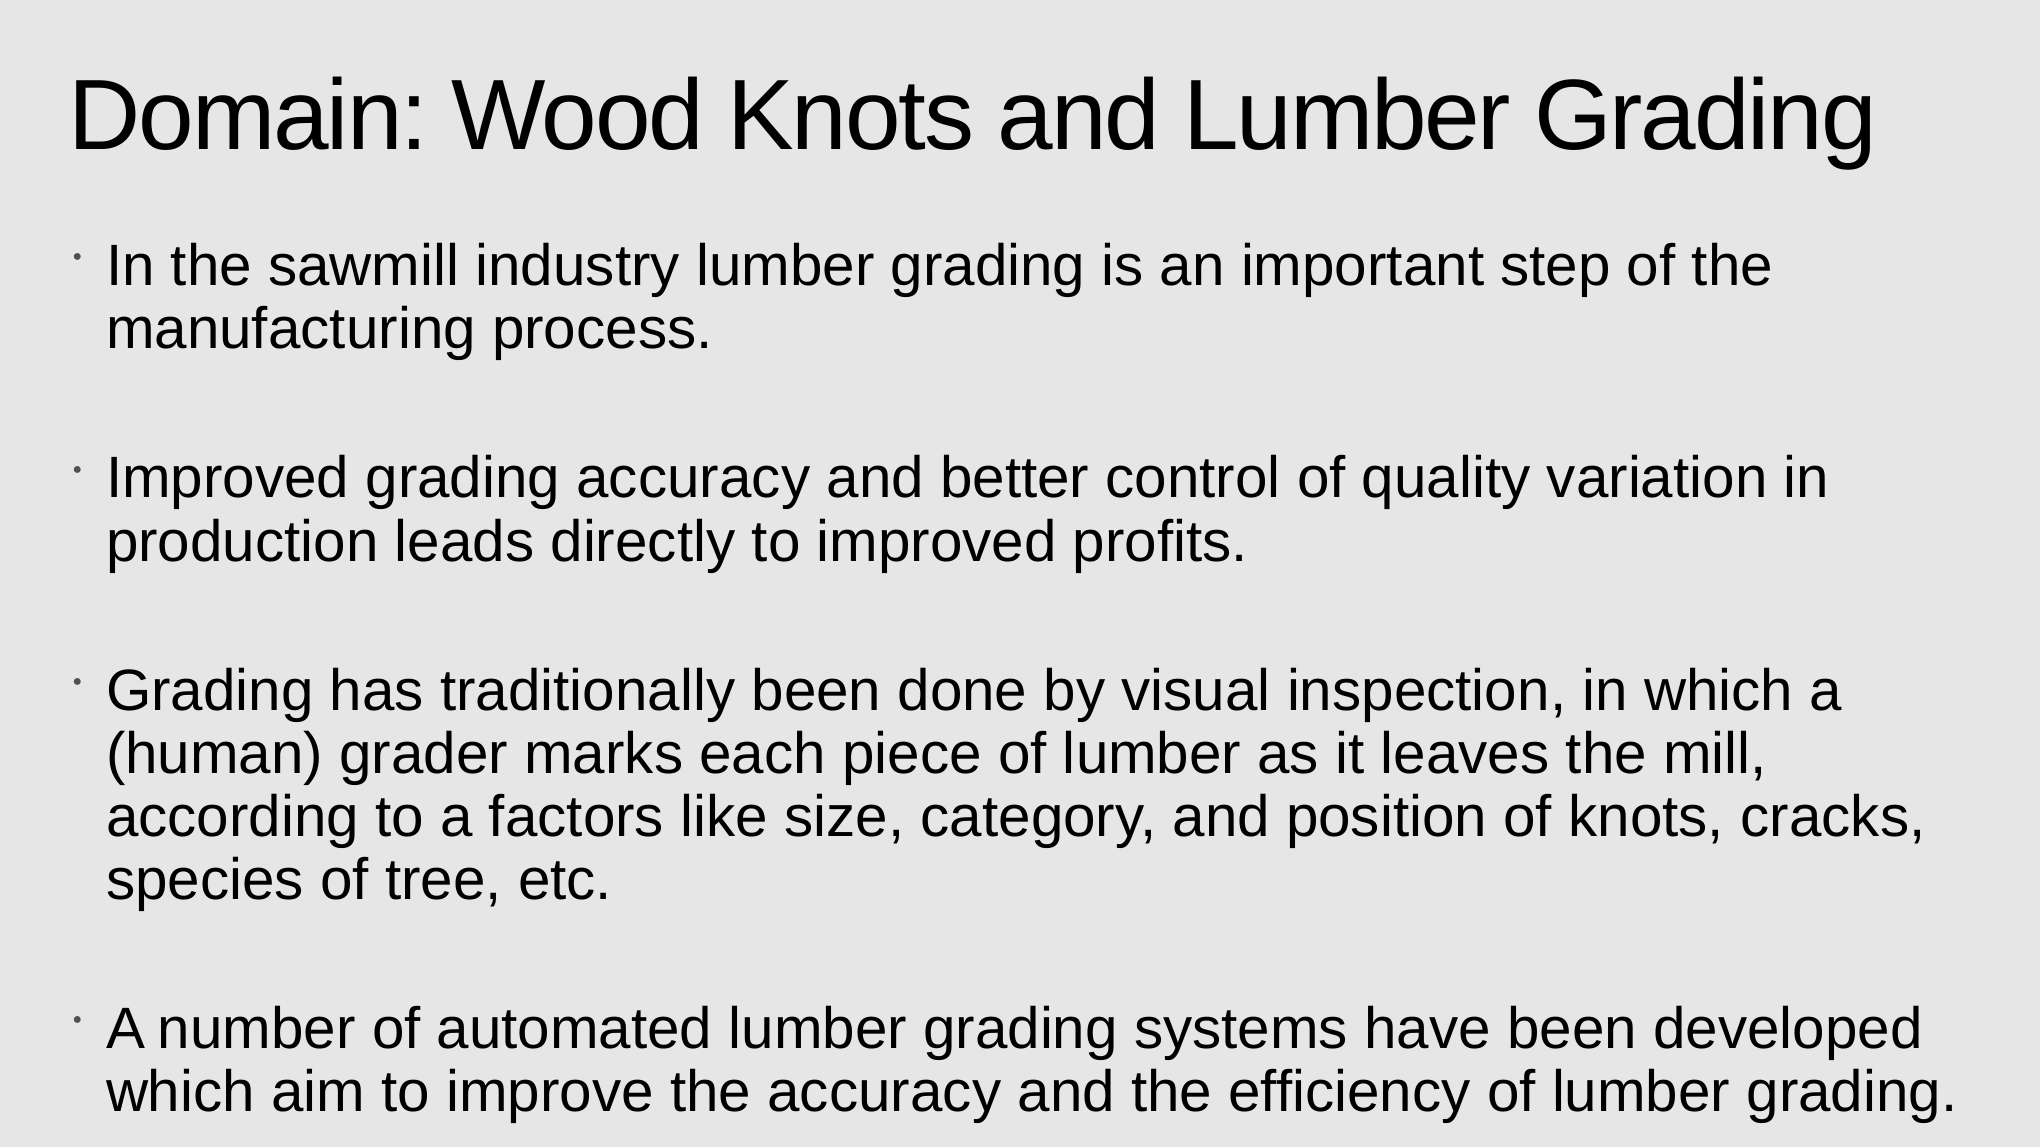

# Domain: Wood Knots and Lumber Grading
In the sawmill industry lumber grading is an important step of the manufacturing process.

Improved grading accuracy and better control of quality variation in production leads directly to improved profits.

Grading has traditionally been done by visual inspection, in which a (human) grader marks each piece of lumber as it leaves the mill, according to a factors like size, category, and position of knots, cracks, species of tree, etc.

A number of automated lumber grading systems have been developed which aim to improve the accuracy and the efficiency of lumber grading.